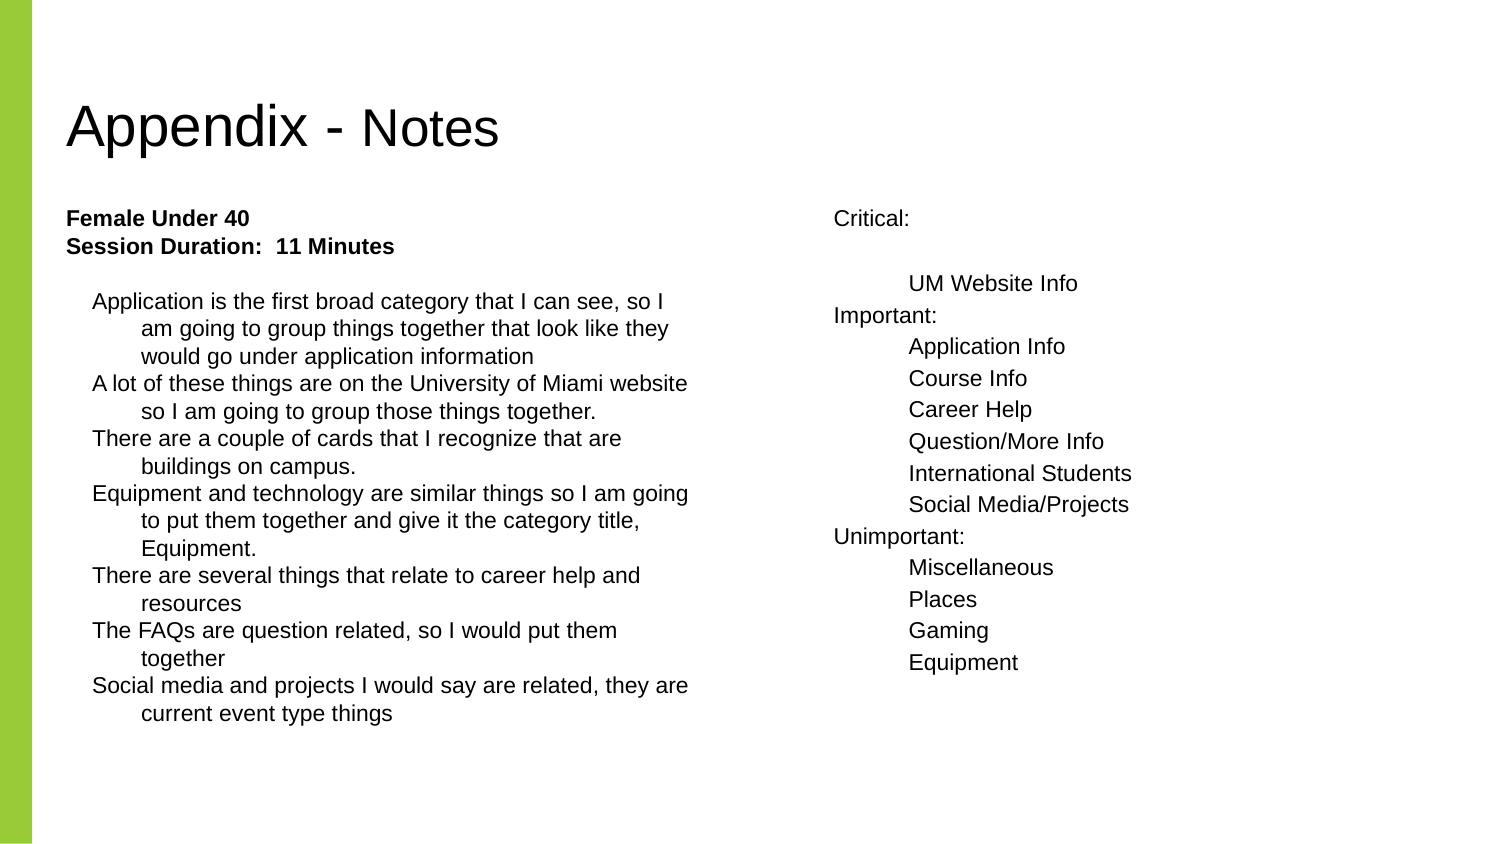

# Appendix - Notes
Female Under 40
Session Duration:  11 Minutes

Application is the first broad category that I can see, so I am going to group things together that look like they would go under application information
A lot of these things are on the University of Miami website so I am going to group those things together.
There are a couple of cards that I recognize that are buildings on campus.
Equipment and technology are similar things so I am going to put them together and give it the category title, Equipment.
There are several things that relate to career help and resources
The FAQs are question related, so I would put them together
Social media and projects I would say are related, they are current event type things

Critical:
UM Website Info
Important:
Application Info
Course Info
Career Help
Question/More Info
International Students
Social Media/Projects
Unimportant:
Miscellaneous
Places
Gaming
Equipment